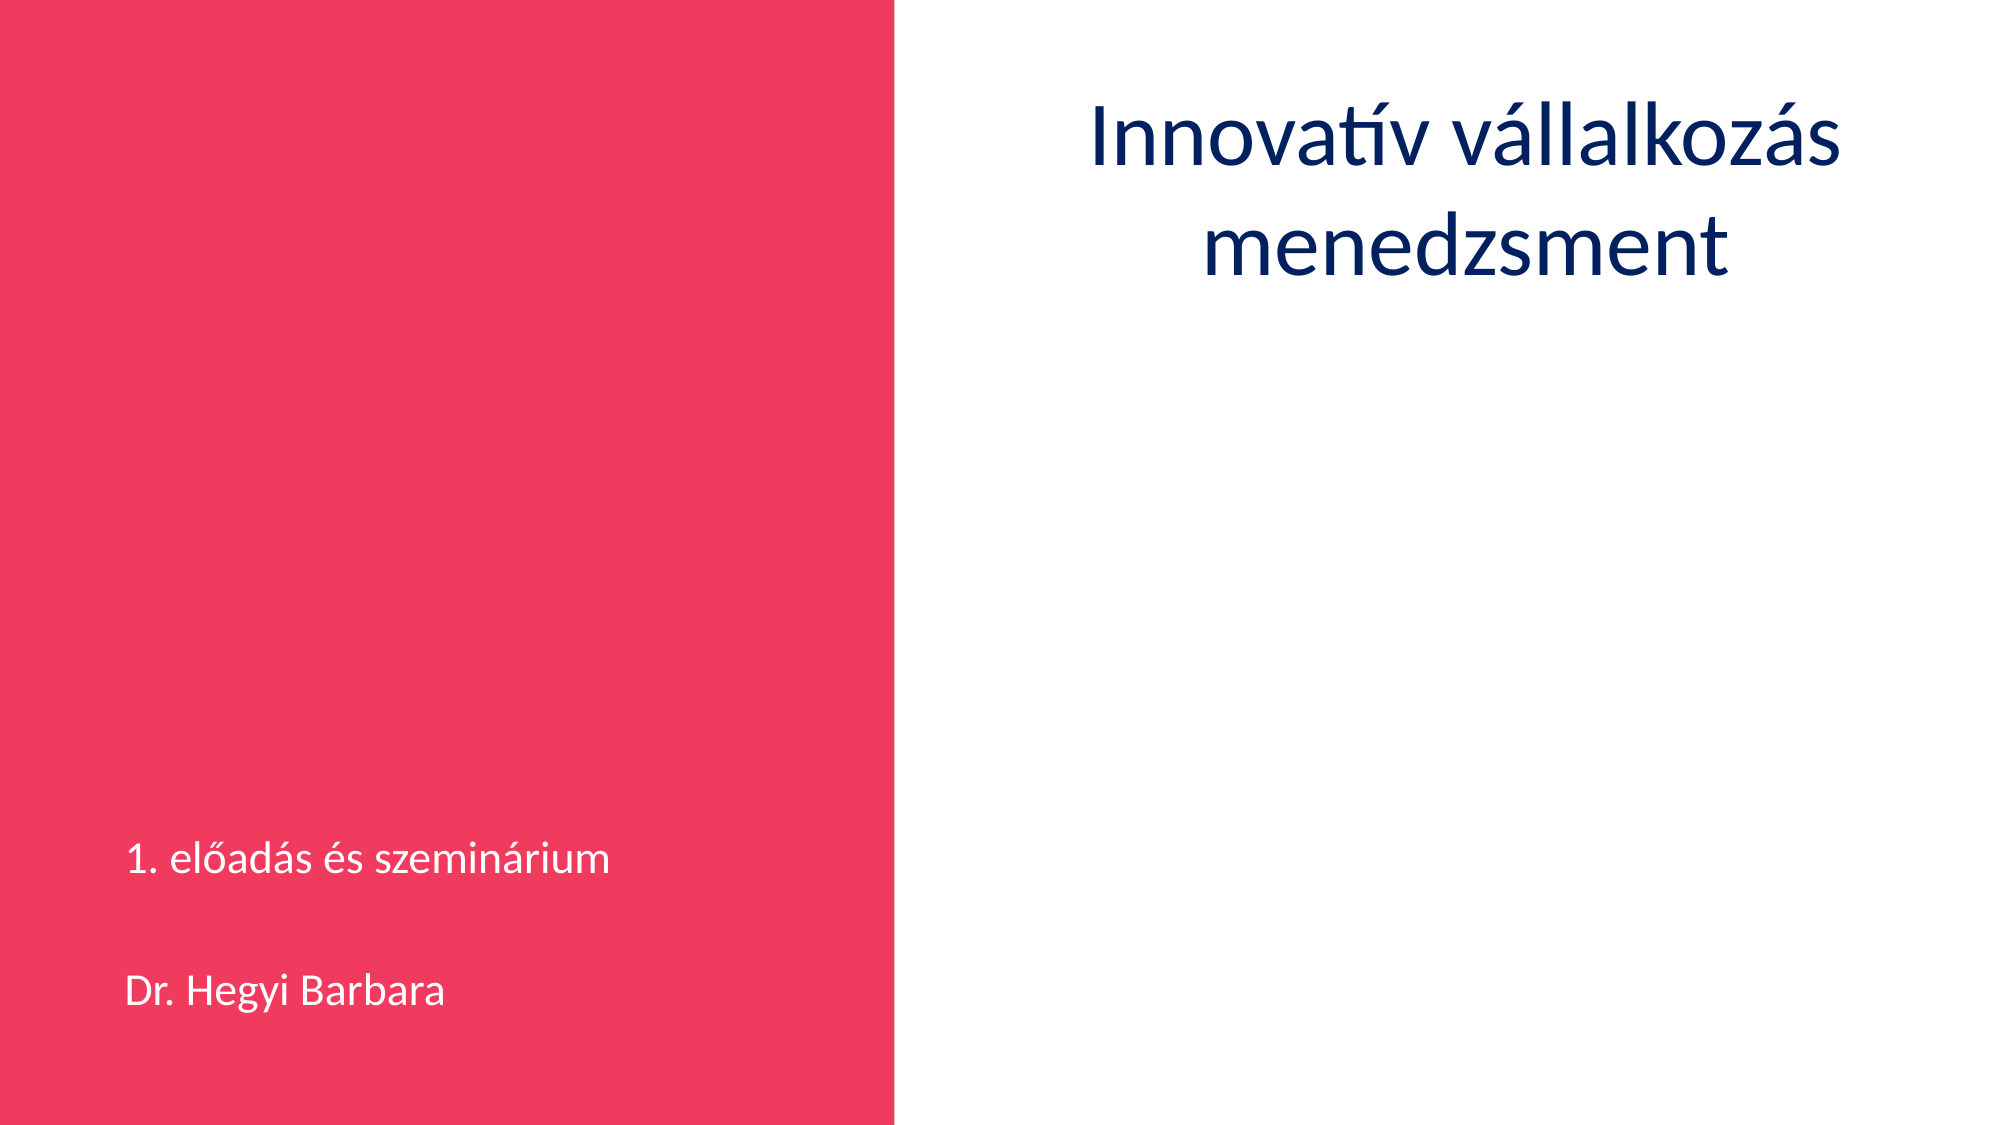

Innovatív vállalkozás menedzsment

1. előadás és szeminárium

Dr. Hegyi Barbara